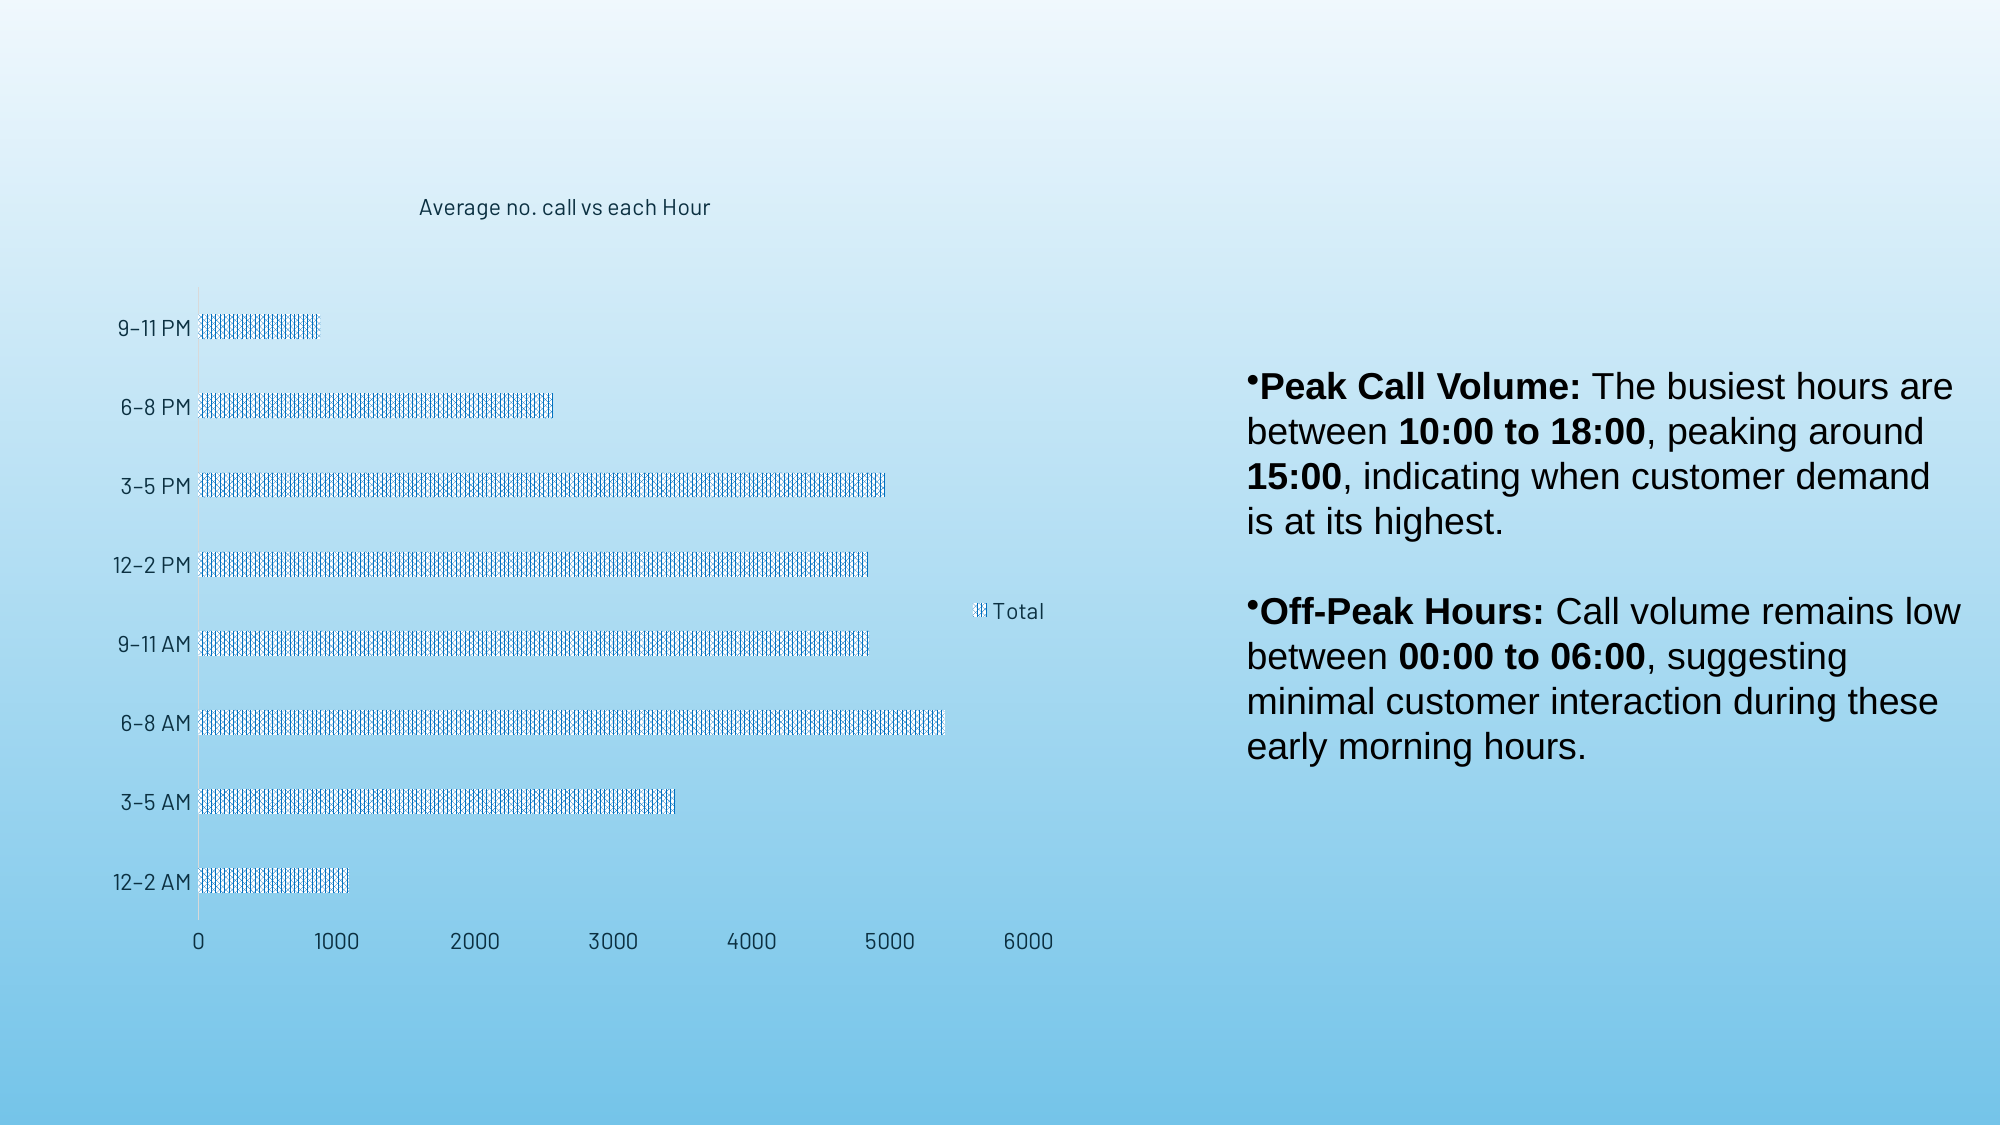

### Chart: Average no. call vs each Hour

| Category | Total |
|---|---|
| 12–2 AM | 1090.0 |
| 3–5 AM | 3447.0 |
| 6–8 AM | 5394.0 |
| 9–11 AM | 4849.0 |
| 12–2 PM | 4838.0 |
| 3–5 PM | 4963.0 |
| 6–8 PM | 2564.0 |
| 9–11 PM | 882.0 |
Peak Call Volume: The busiest hours are between 10:00 to 18:00, peaking around 15:00, indicating when customer demand is at its highest.

Off-Peak Hours: Call volume remains low between 00:00 to 06:00, suggesting minimal customer interaction during these early morning hours.